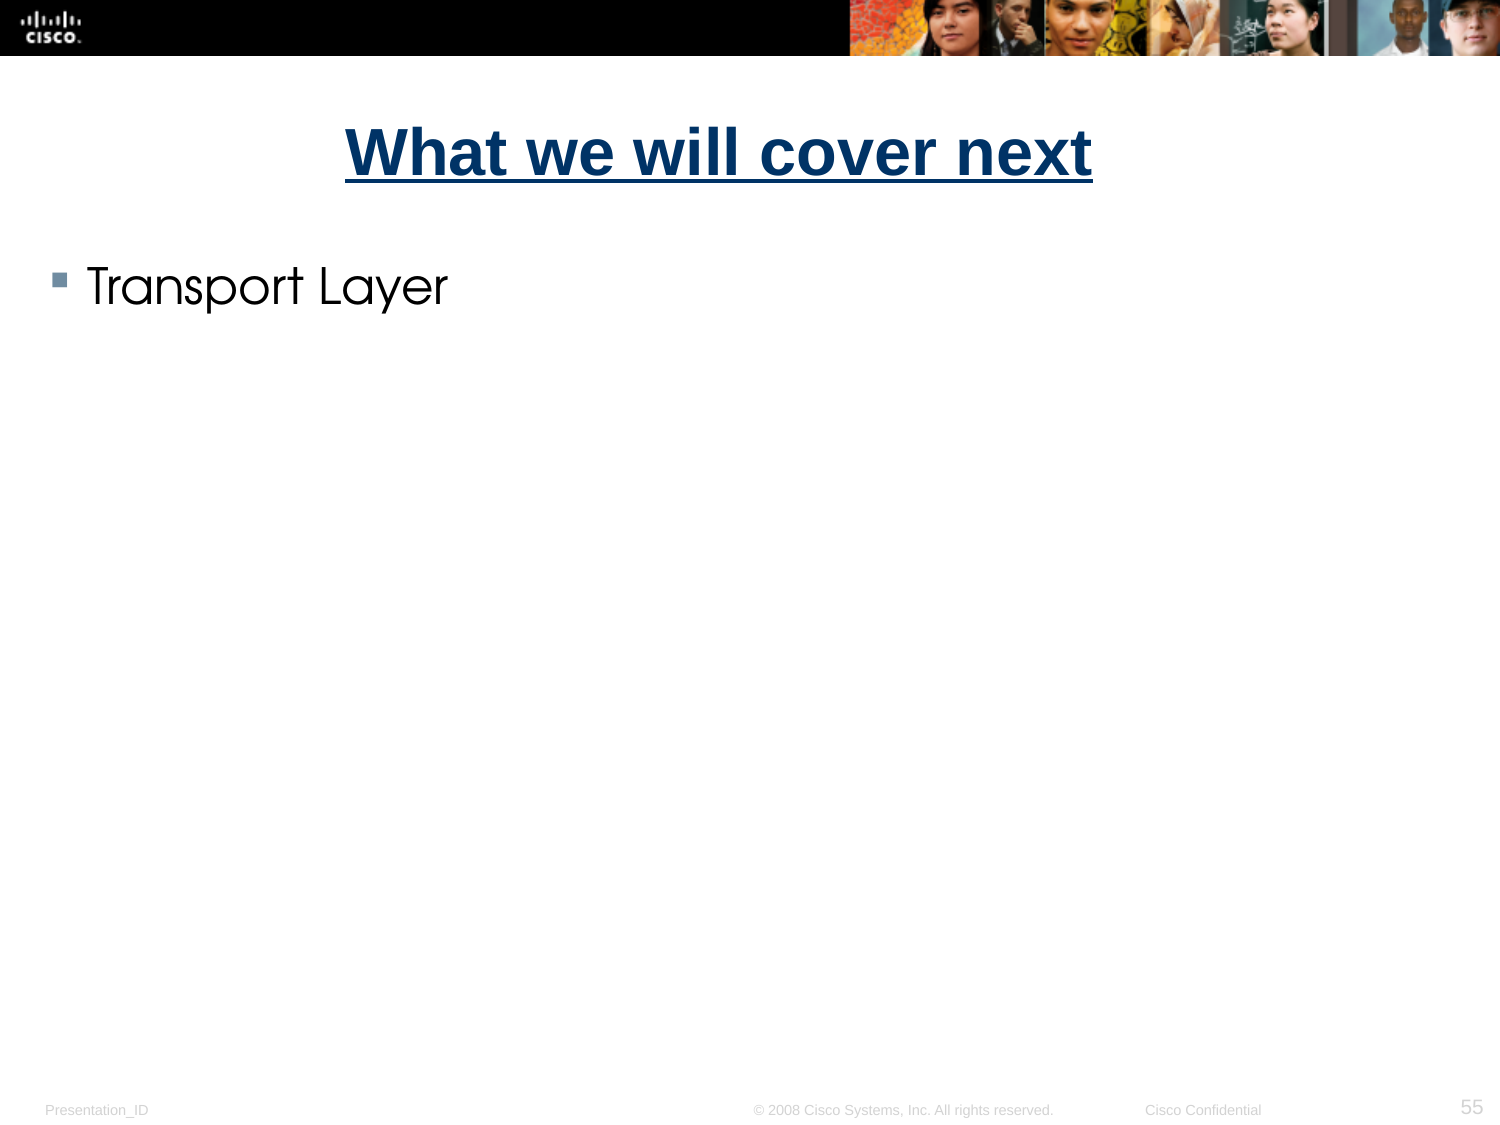

# What we will cover next
Transport Layer